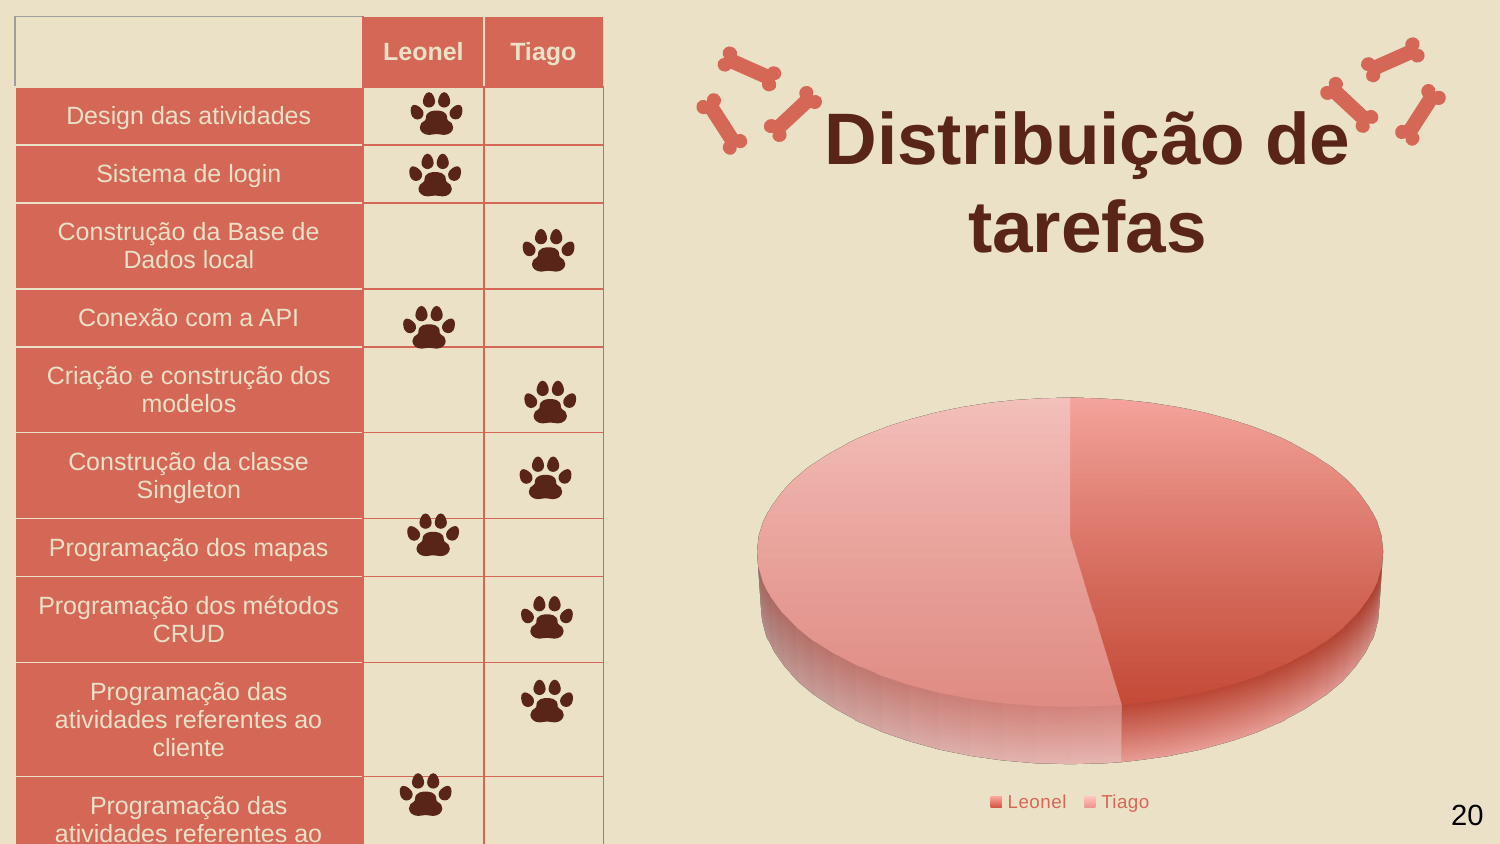

|  | Leonel | Tiago |
| --- | --- | --- |
| Design das atividades |  |  |
| Sistema de login |  |  |
| Construção da Base de Dados local |  |  |
| Conexão com a API |  |  |
| Criação e construção dos modelos |  |  |
| Construção da classe Singleton |  |  |
| Programação dos mapas |  |  |
| Programação dos métodos CRUD |  |  |
| Programação das atividades referentes ao cliente |  |  |
| Programação das atividades referentes ao veterinário |  |  |

# Distribuição de tarefas

[unsupported chart]

20